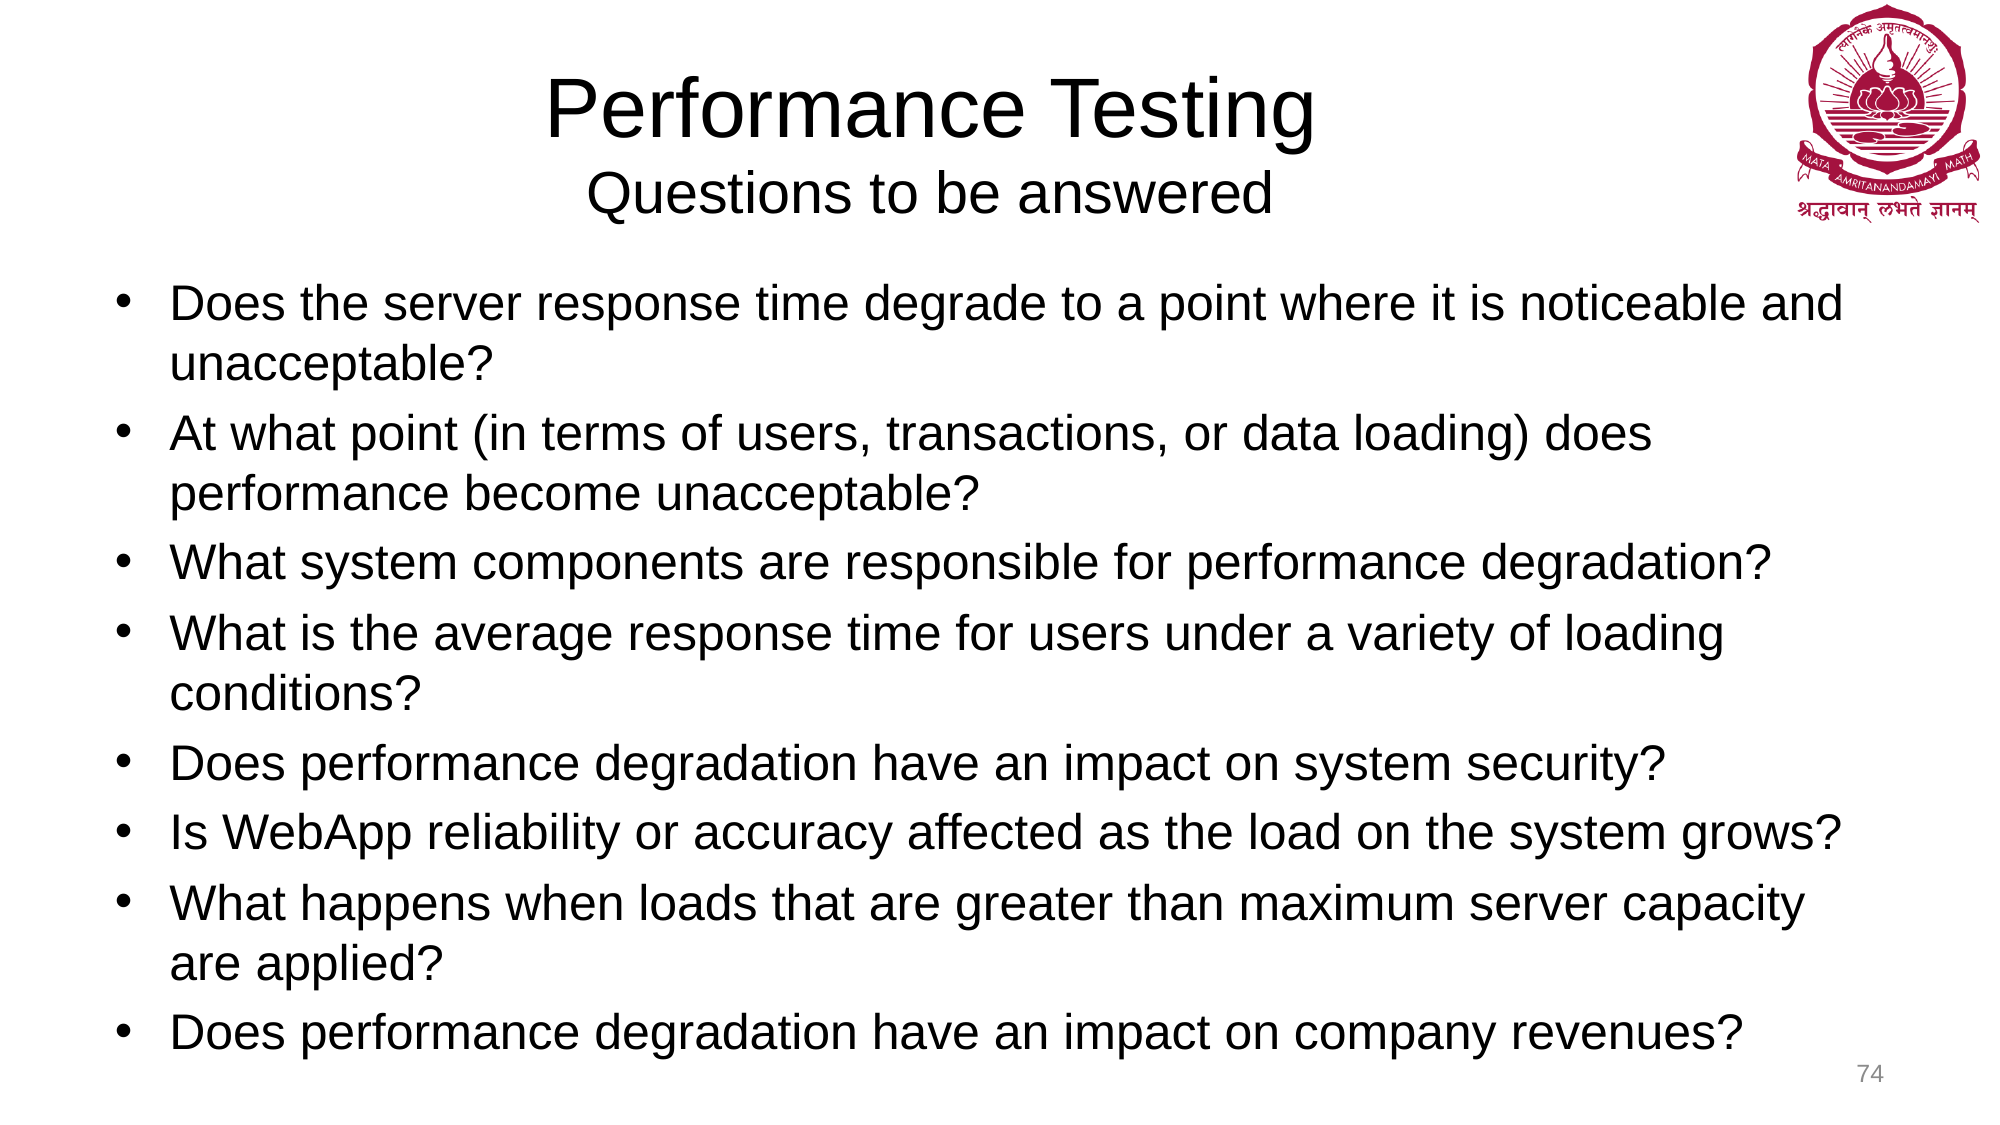

# Performance Testing Questions to be answered
Does the server response time degrade to a point where it is noticeable and unacceptable?
At what point (in terms of users, transactions, or data loading) does performance become unacceptable?
What system components are responsible for performance degradation?
What is the average response time for users under a variety of loading conditions?
Does performance degradation have an impact on system security?
Is WebApp reliability or accuracy affected as the load on the system grows?
What happens when loads that are greater than maximum server capacity  are applied?
Does performance degradation have an impact on company revenues?
74